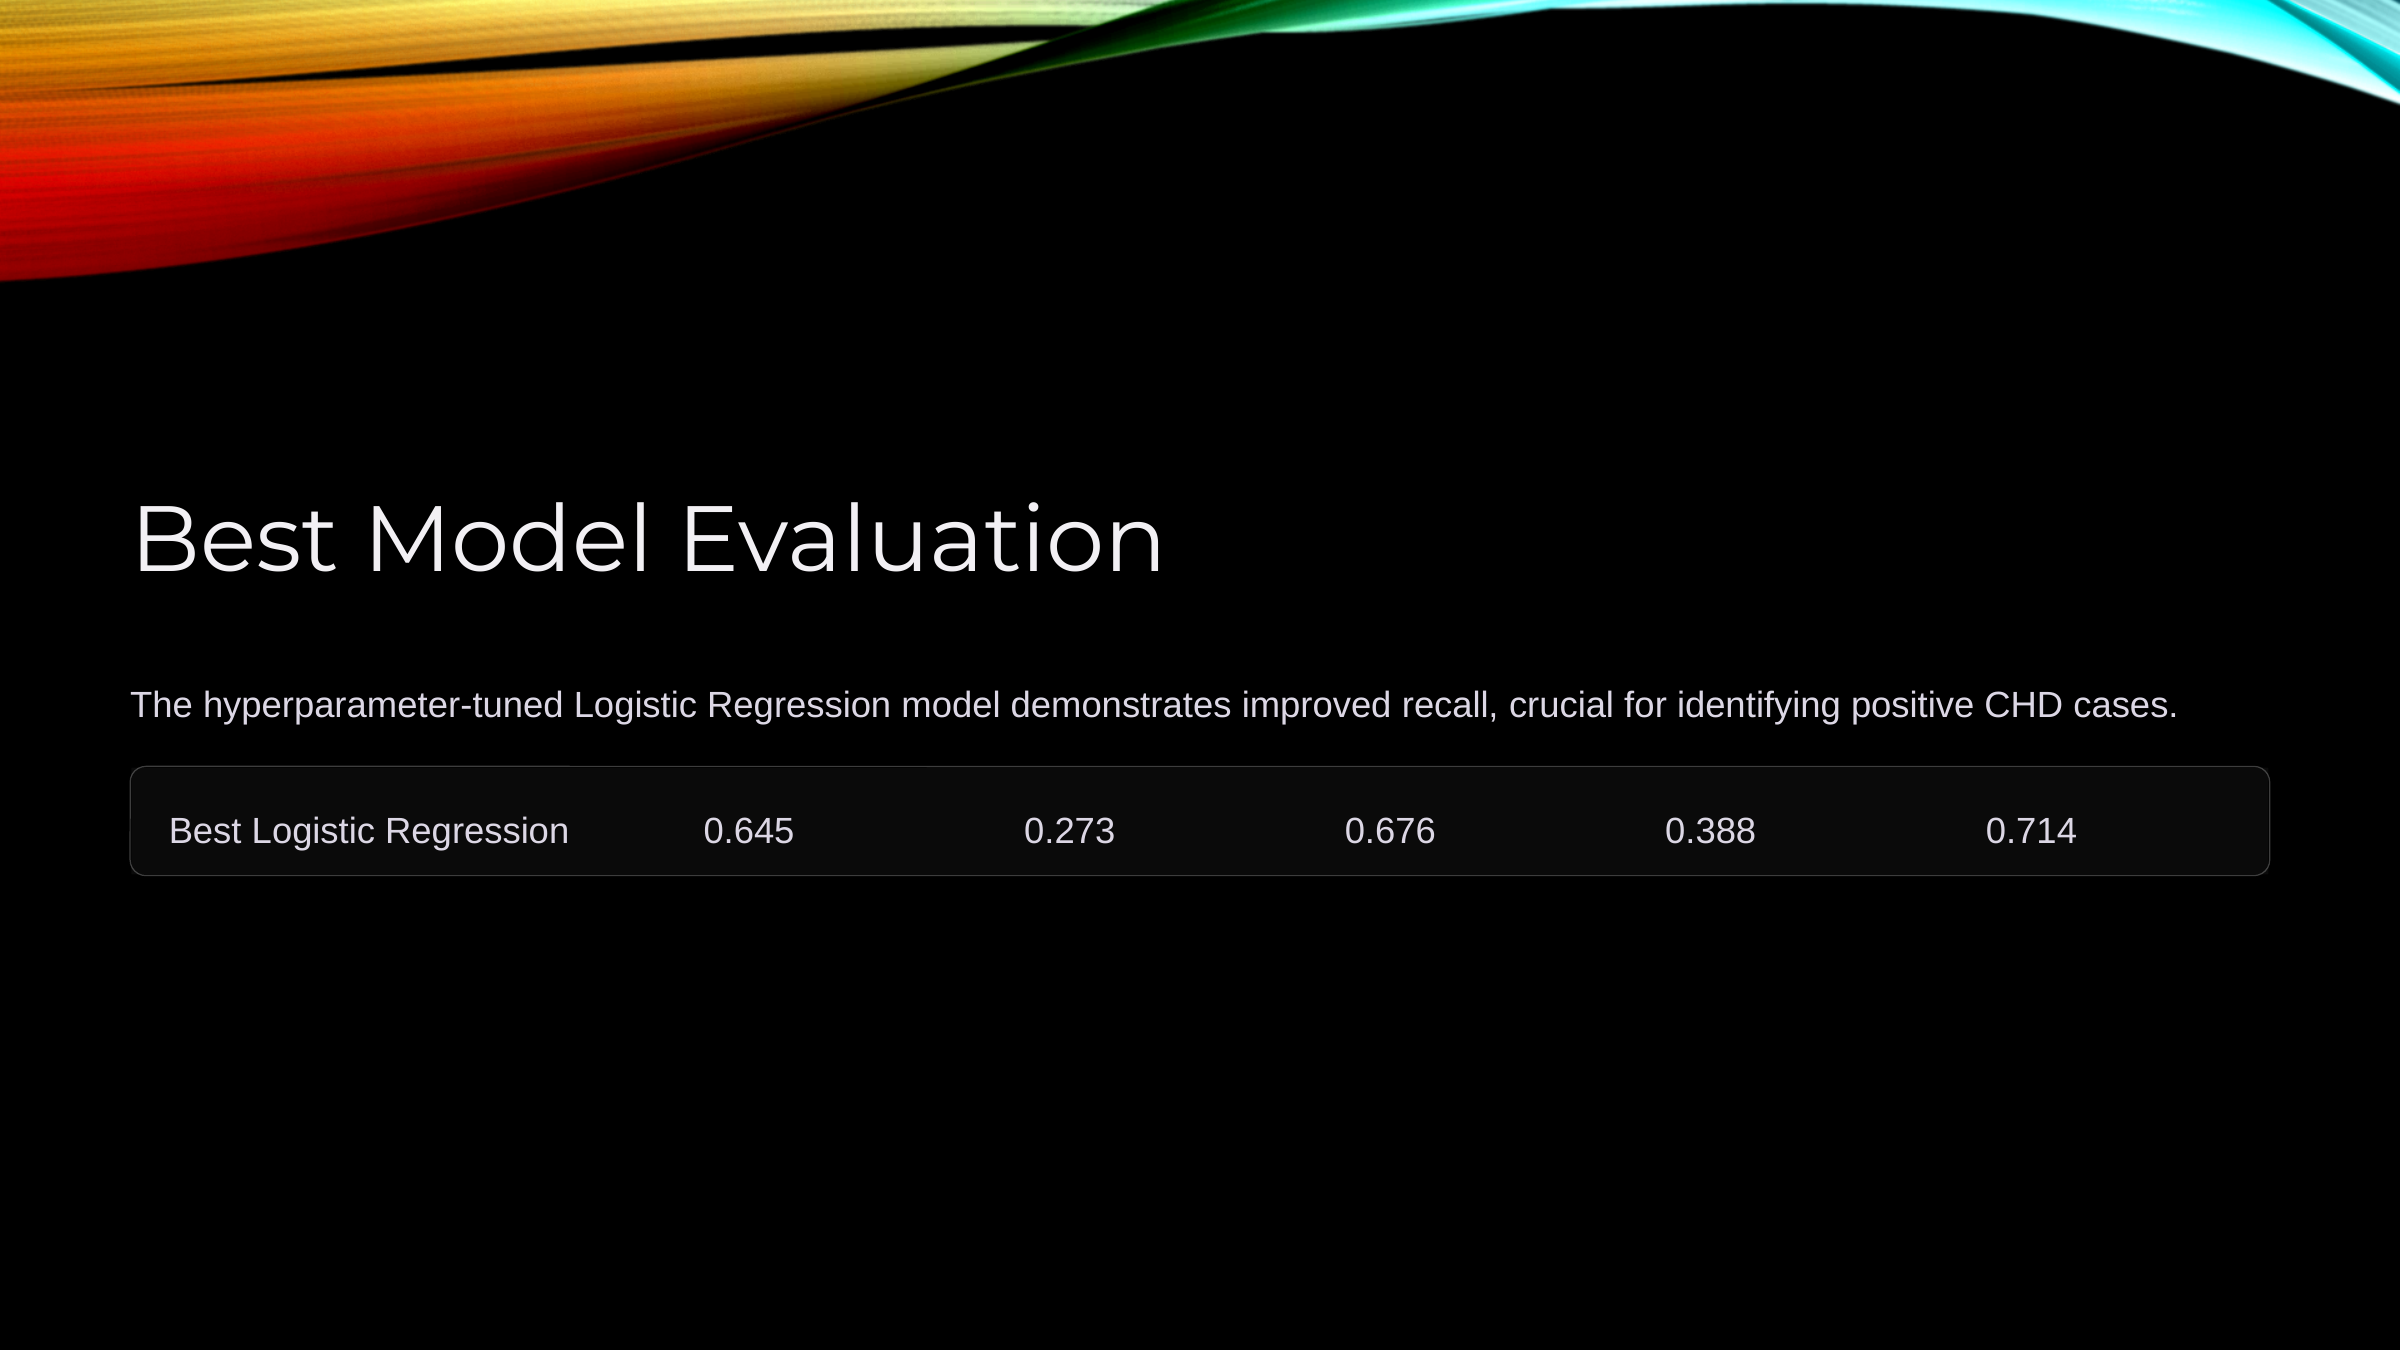

Best Model Evaluation
The hyperparameter-tuned Logistic Regression model demonstrates improved recall, crucial for identifying positive CHD cases.

Best Logistic Regression
0.645
0.273
0.676
0.388
0.714